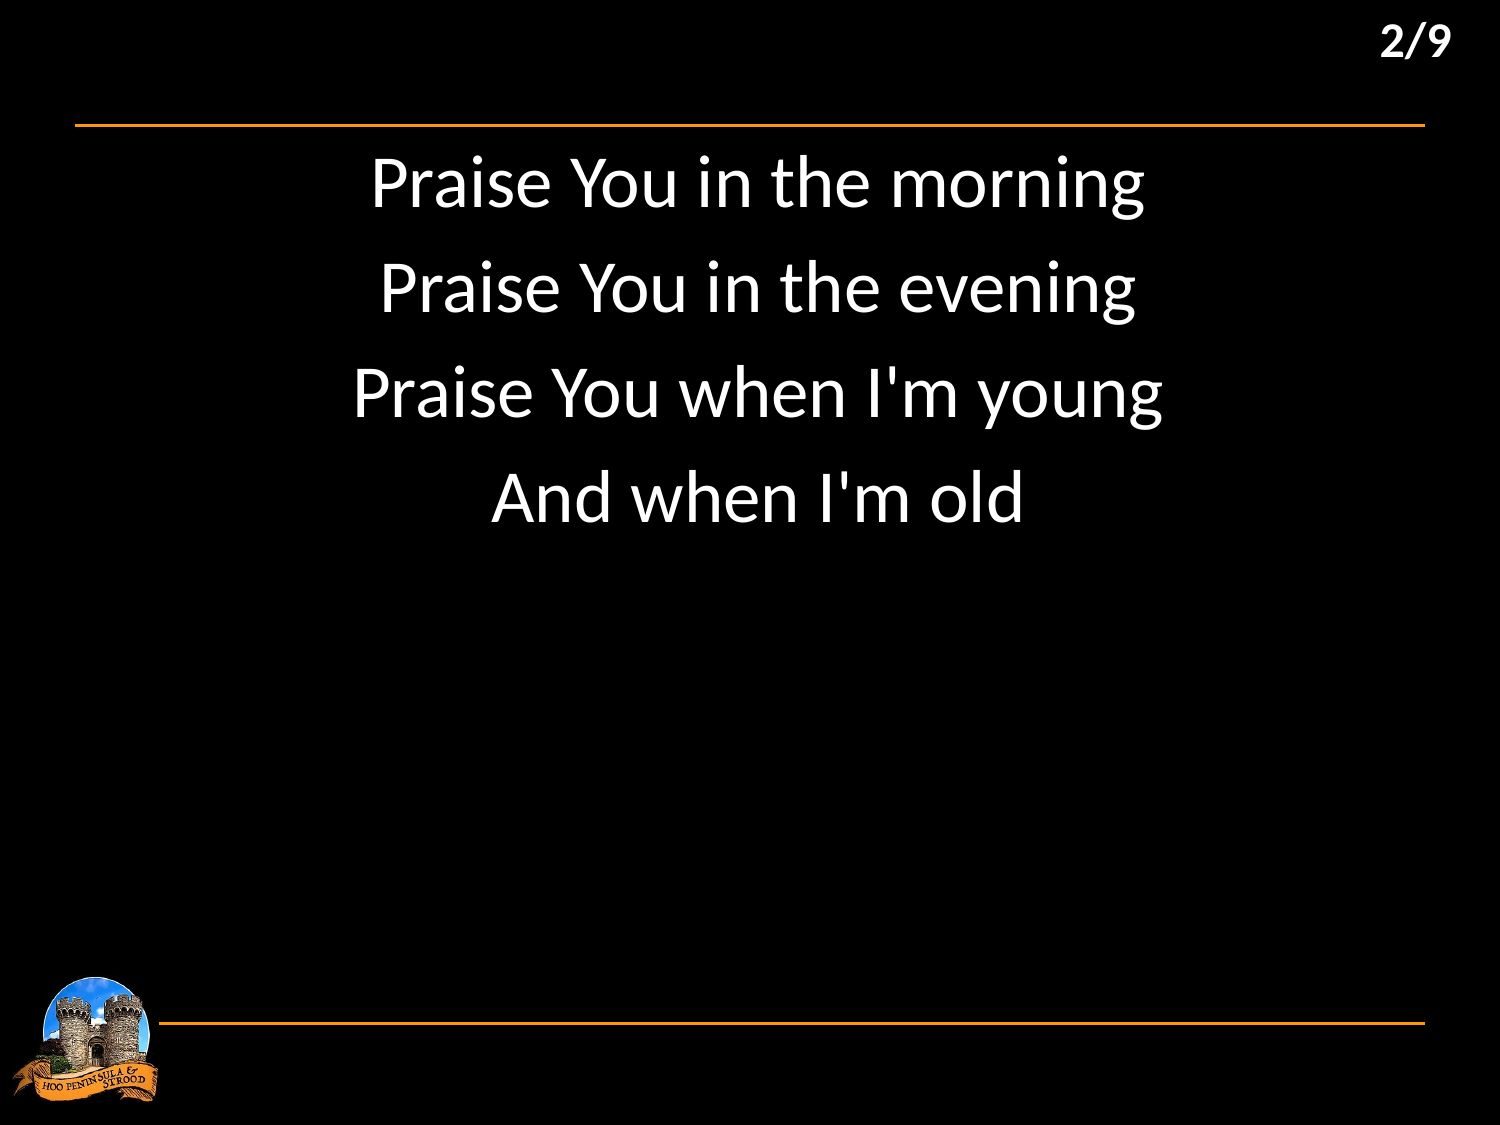

2/9
Praise You in the morning
Praise You in the evening
Praise You when I'm young
And when I'm old